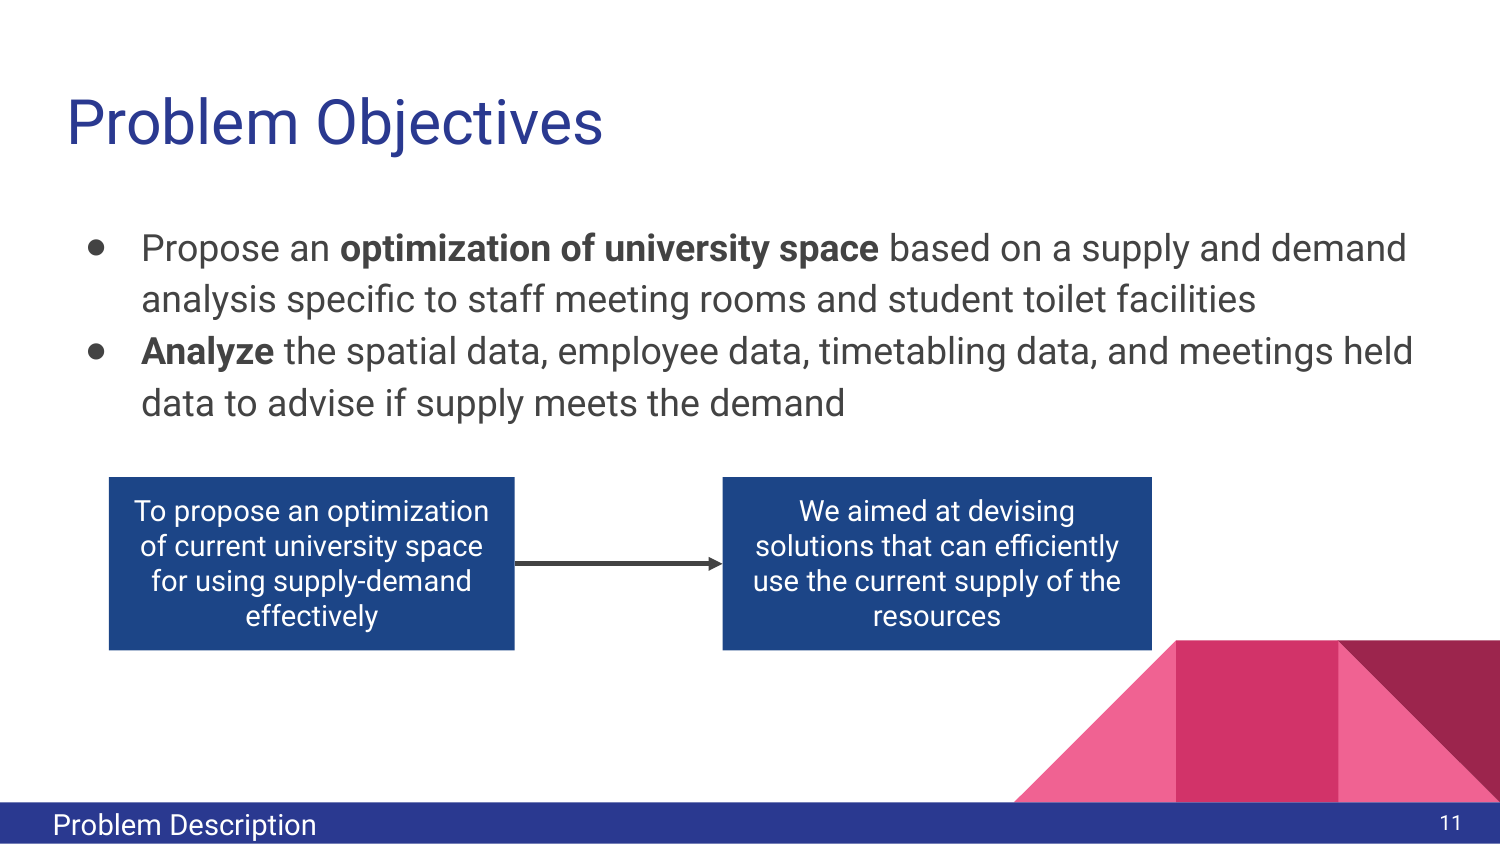

# Problem Objectives
Propose an optimization of university space based on a supply and demand analysis specific to staff meeting rooms and student toilet facilities
Analyze the spatial data, employee data, timetabling data, and meetings held data to advise if supply meets the demand
To propose an optimization of current university space for using supply-demand effectively
We aimed at devising solutions that can efficiently use the current supply of the resources
11
Problem Description